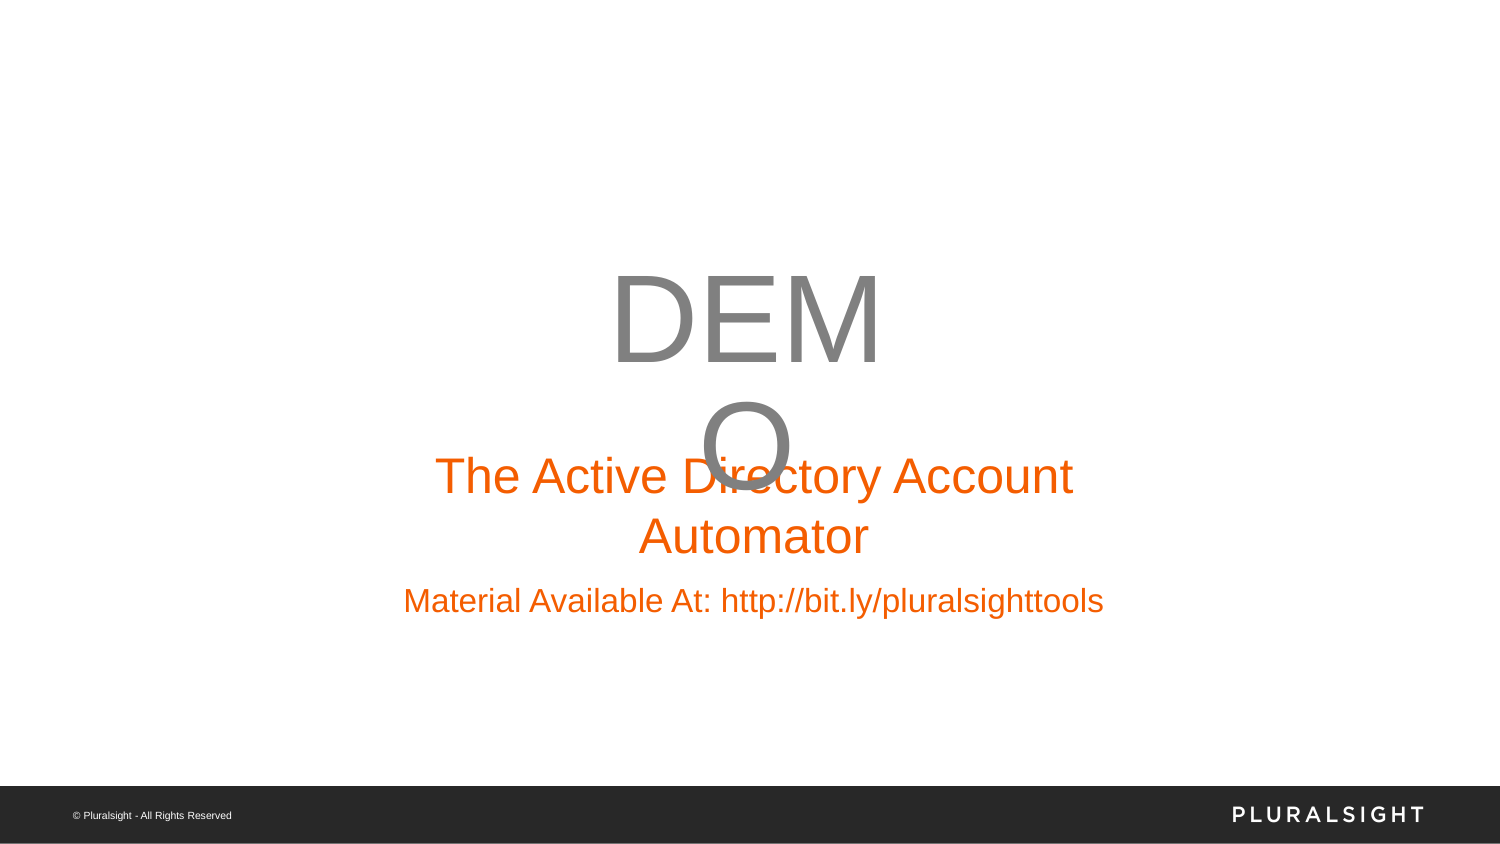

# DEMO
The Active Directory Account Automator
Material Available At: http://bit.ly/pluralsighttools